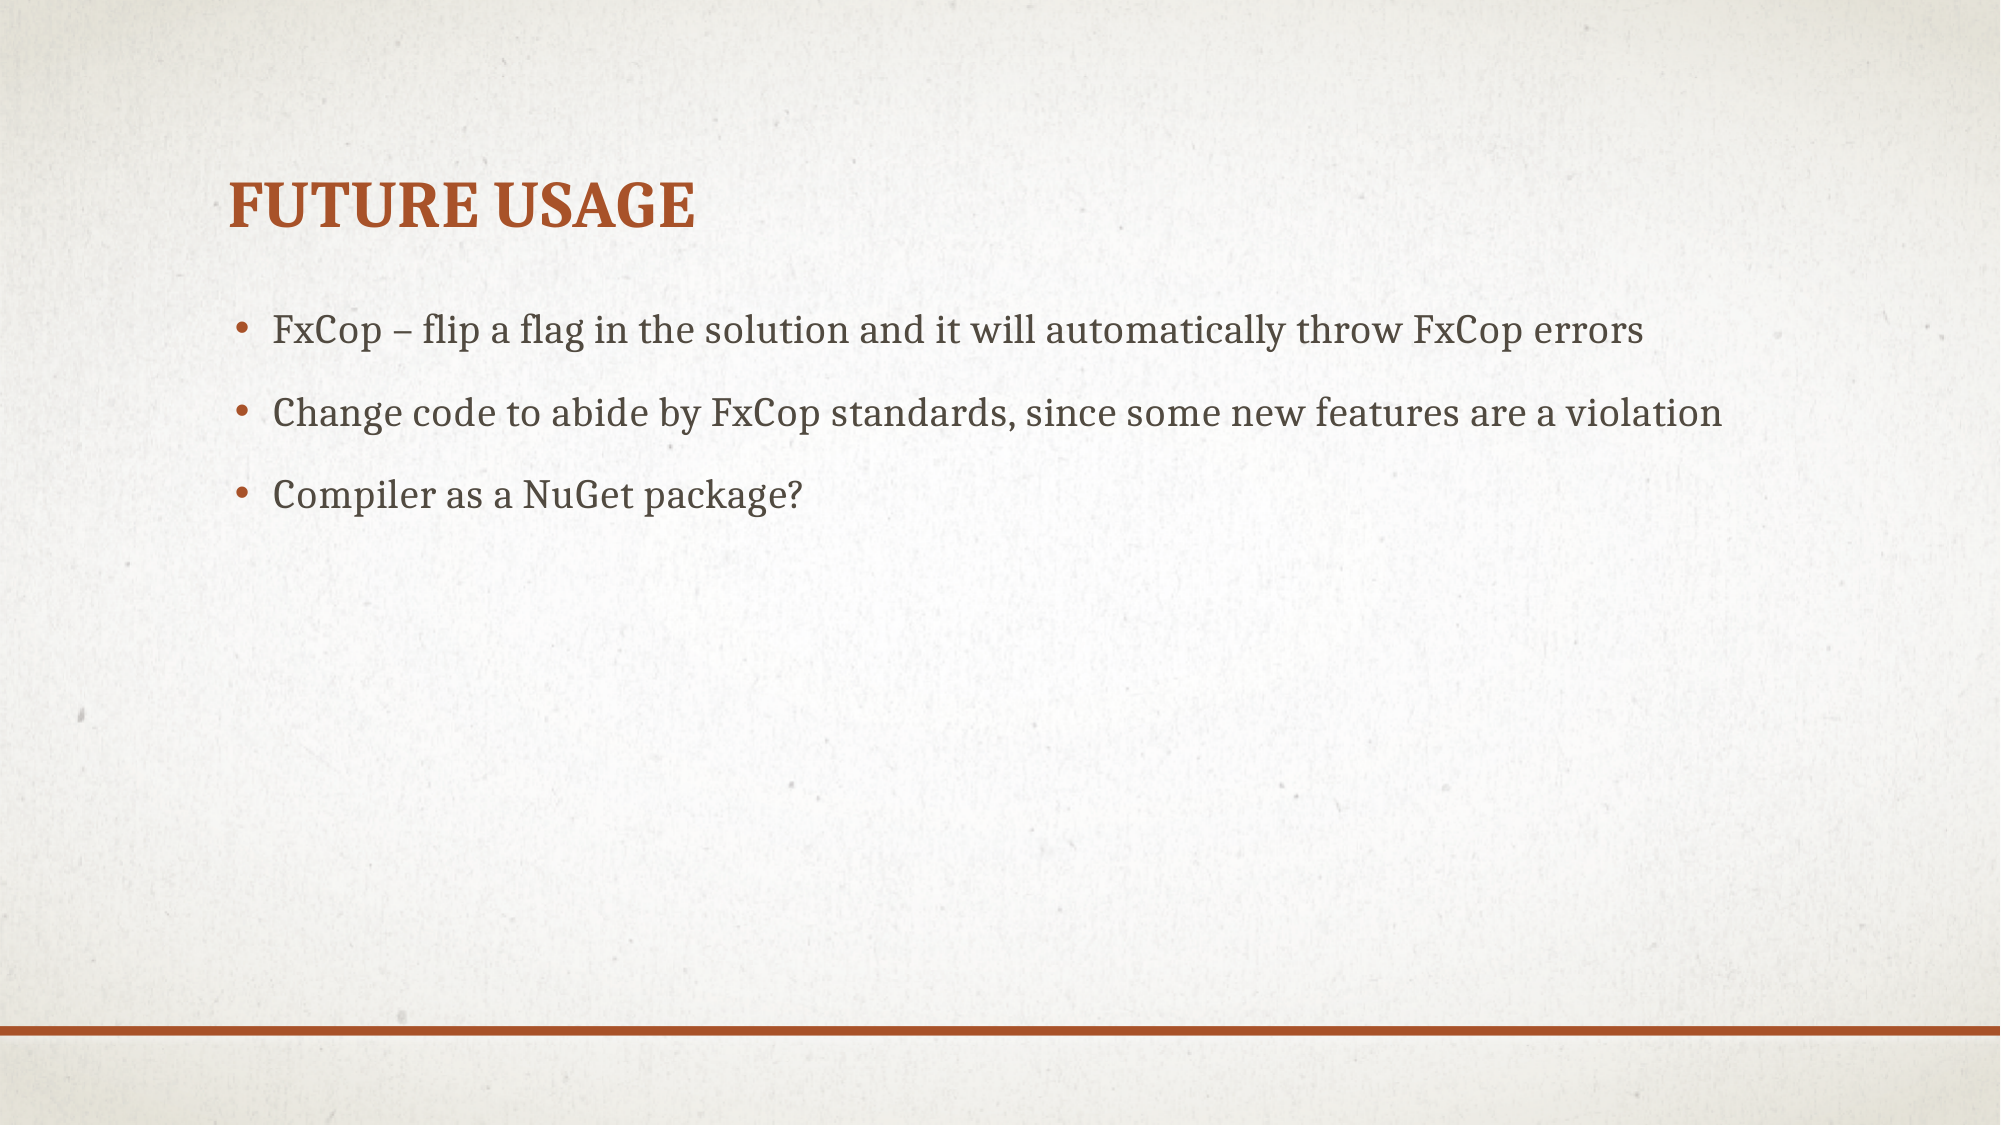

# Future Usage
FxCop – flip a flag in the solution and it will automatically throw FxCop errors
Change code to abide by FxCop standards, since some new features are a violation
Compiler as a NuGet package?